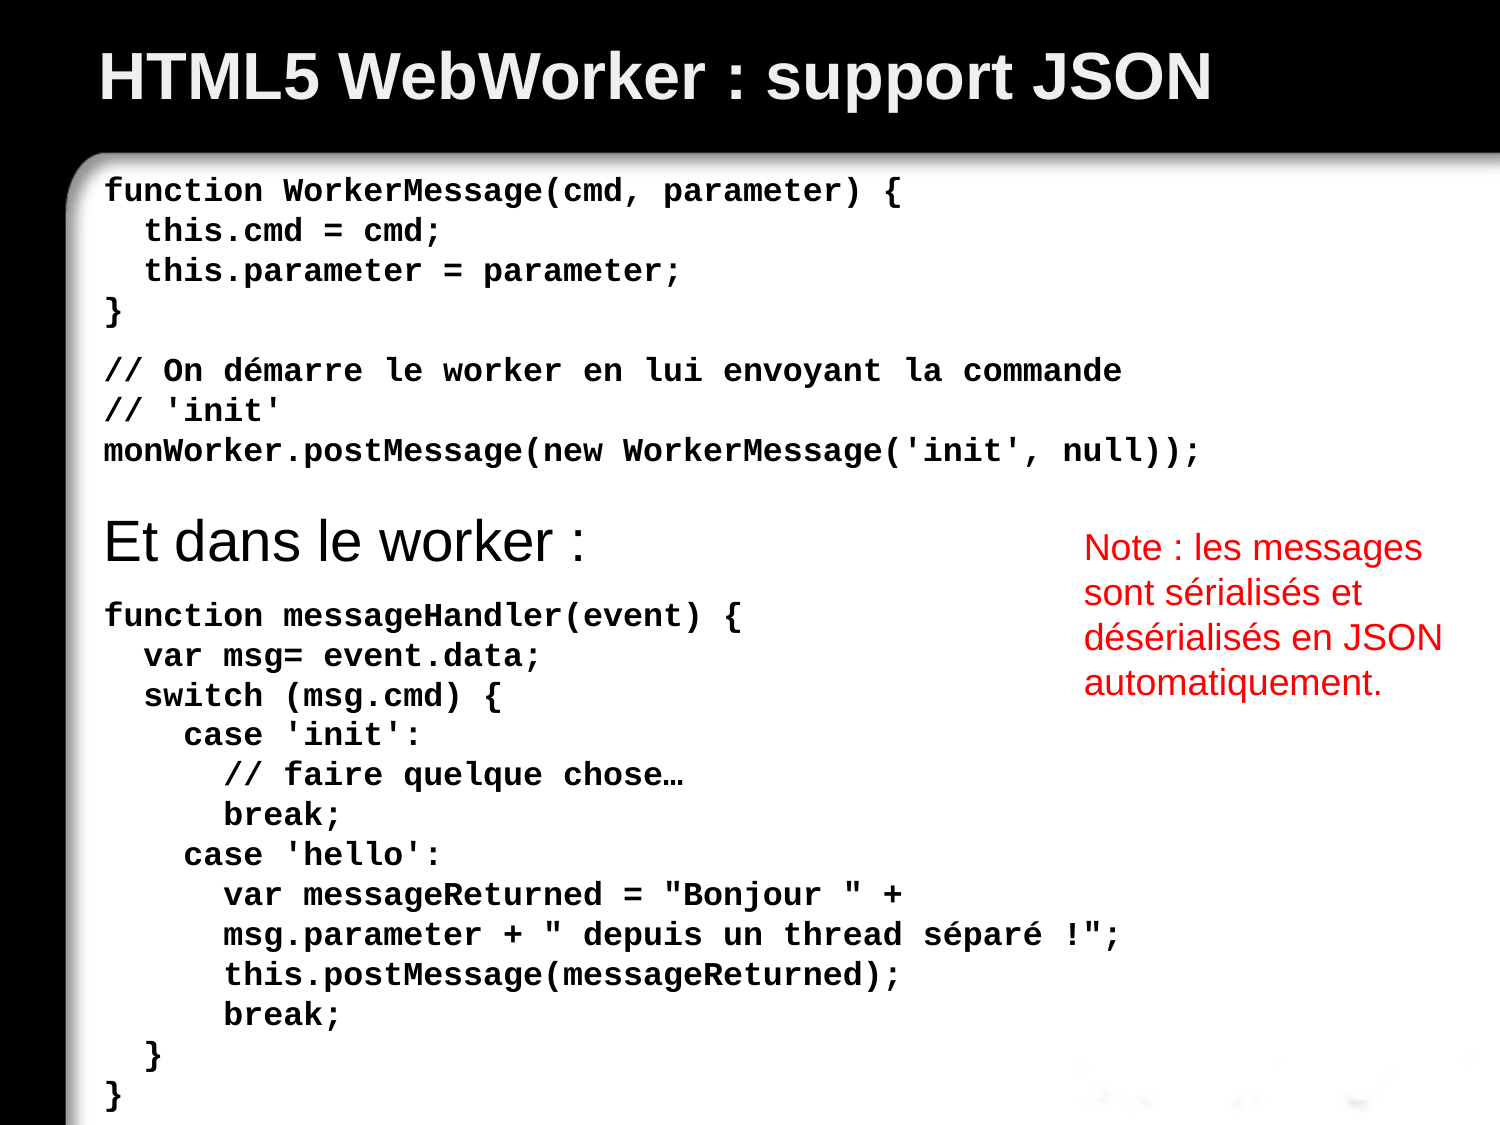

# HTML5 WebWorker : support JSON
function WorkerMessage(cmd, parameter) {
  this.cmd = cmd;
  this.parameter = parameter;
}
// On démarre le worker en lui envoyant la commande
// 'init'
monWorker.postMessage(new WorkerMessage('init', null));
Et dans le worker :
function messageHandler(event) {
  var msg= event.data;
  switch (msg.cmd) {
    case 'init':
      // faire quelque chose…
      break;
    case 'hello':
      var messageReturned = "Bonjour " +
      msg.parameter + " depuis un thread séparé !";
      this.postMessage(messageReturned);
      break;
  }
}
Note : les messages sont sérialisés et désérialisés en JSON automatiquement.